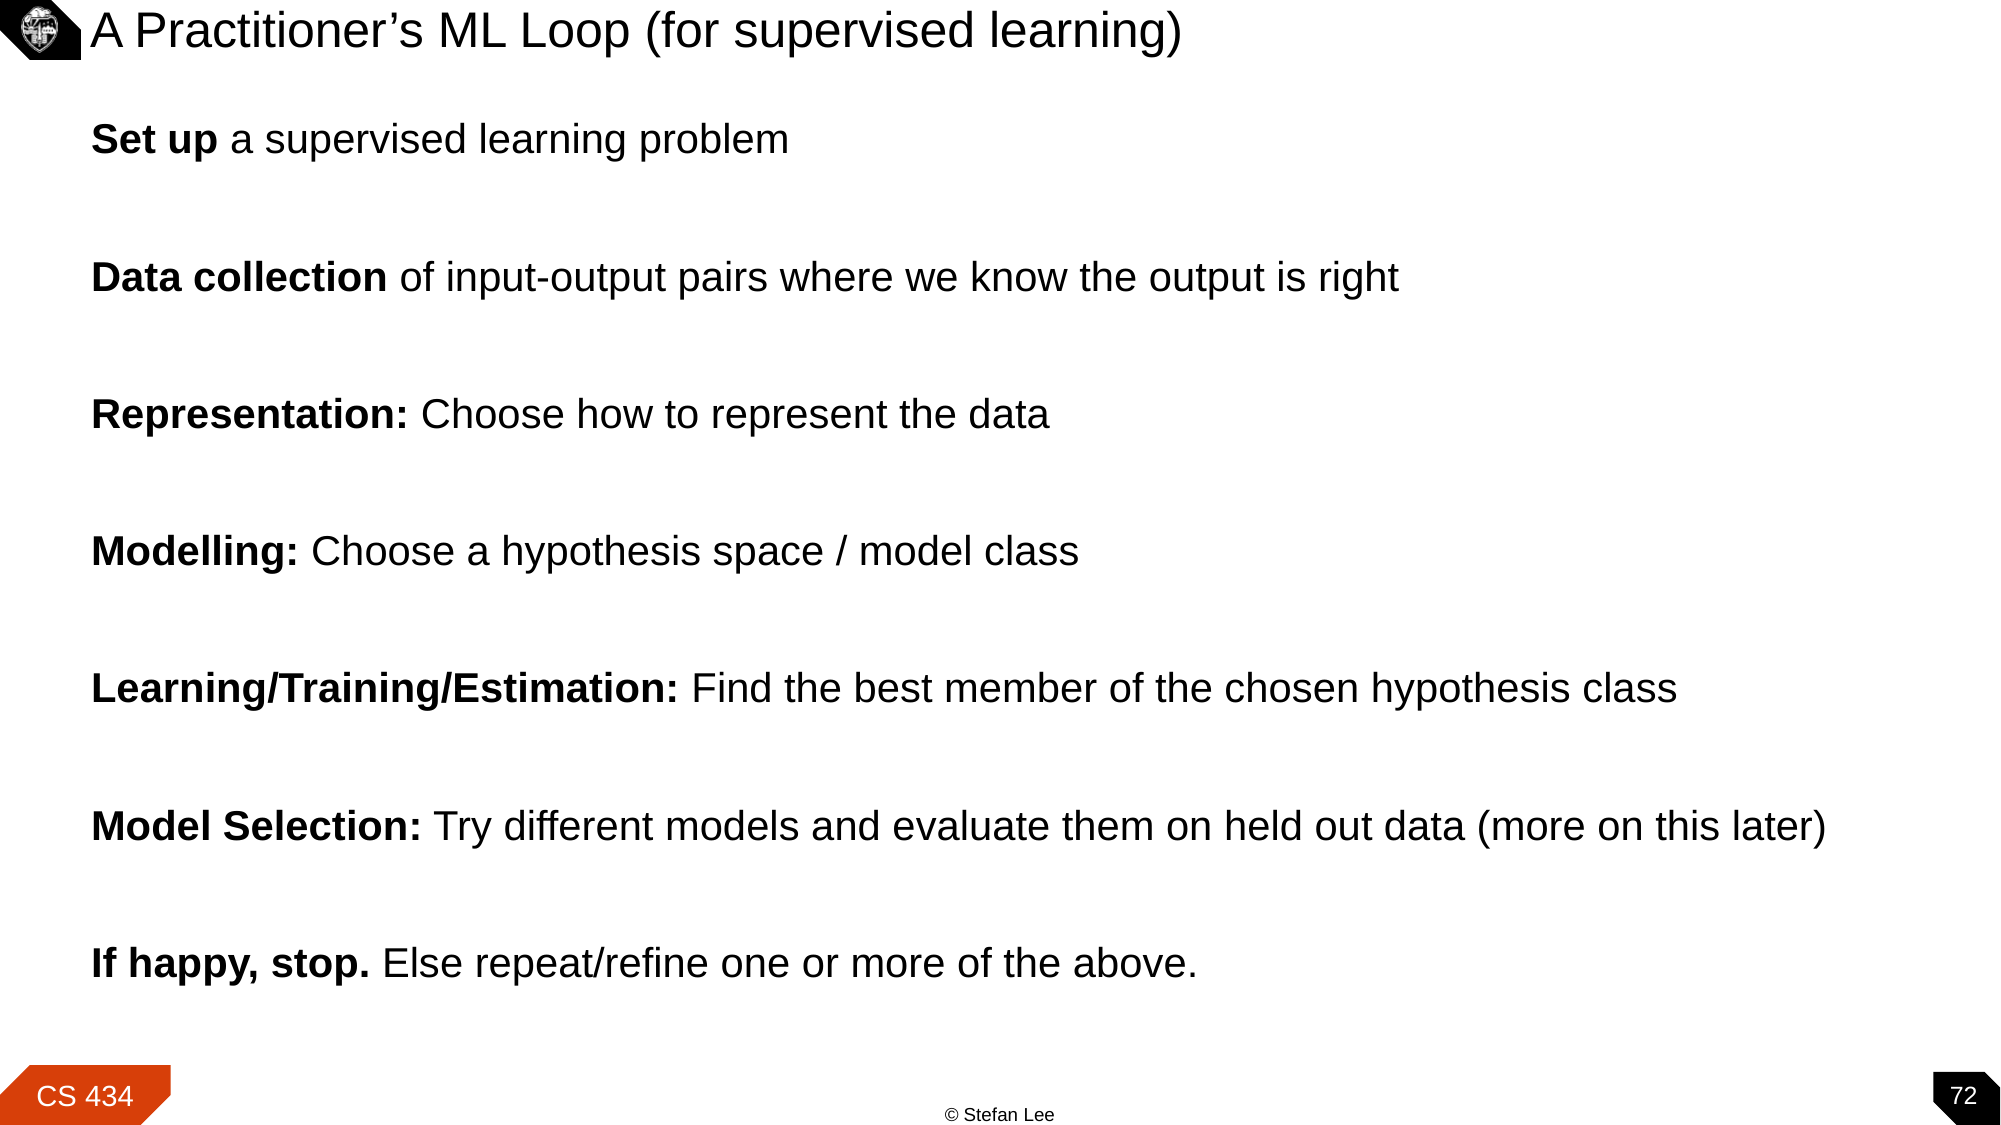

# A Practitioner’s ML Loop (for supervised learning)
Set up a supervised learning problem
Data collection of input-output pairs where we know the output is right
Representation: Choose how to represent the data
Modelling: Choose a hypothesis space / model class
Learning/Training/Estimation: Find the best member of the chosen hypothesis class
Model Selection: Try different models and evaluate them on held out data (more on this later)
If happy, stop. Else repeat/refine one or more of the above.
72